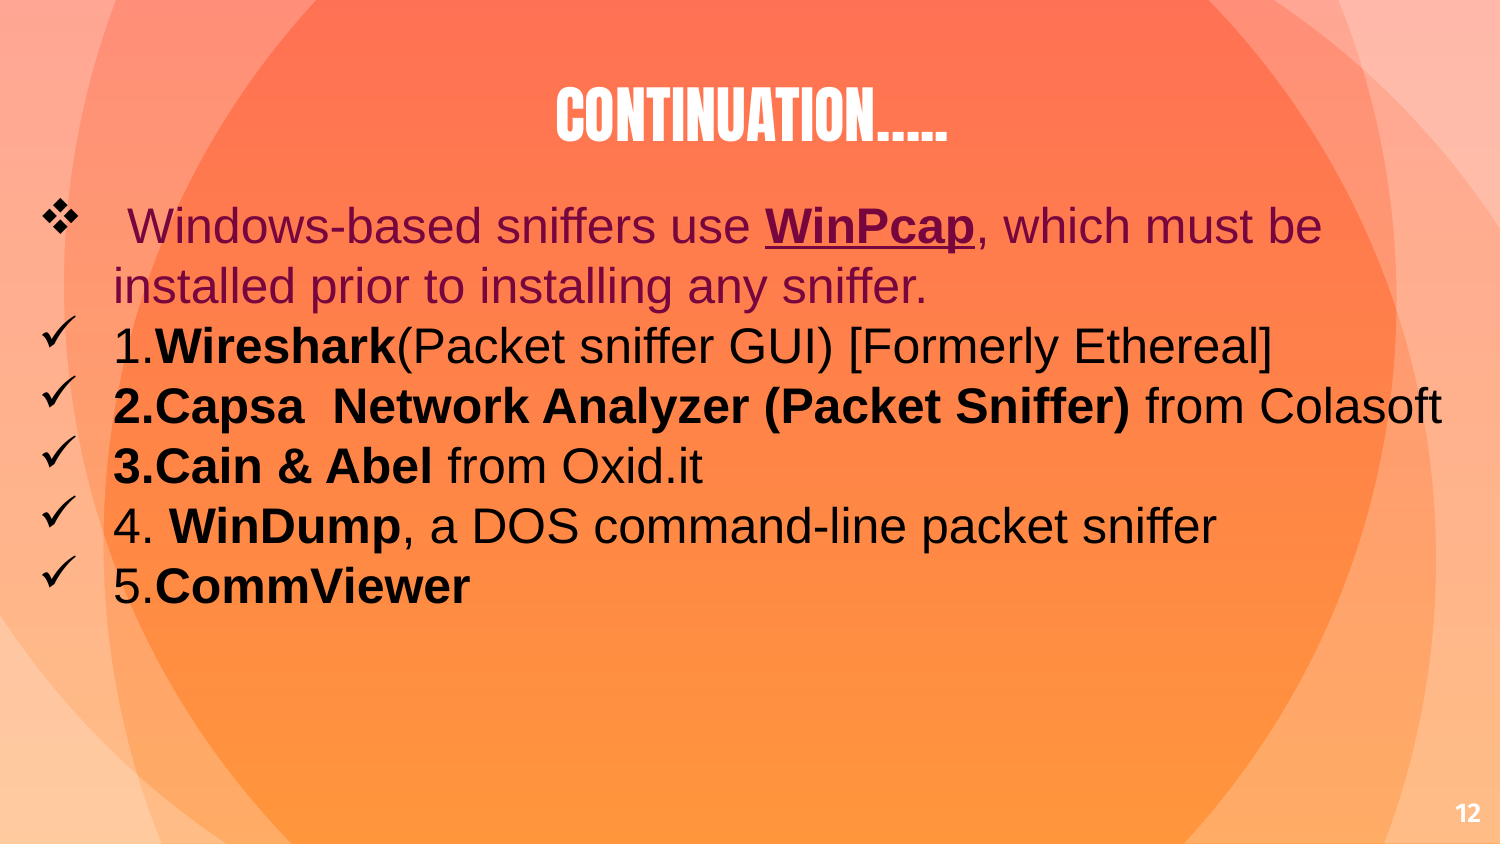

CONTINUATION…..
 Windows-based sniffers use WinPcap, which must be installed prior to installing any sniffer.
1.Wireshark(Packet sniffer GUI) [Formerly Ethereal]
2.Capsa  Network Analyzer (Packet Sniffer) from Colasoft
3.Cain & Abel from Oxid.it
4. WinDump, a DOS command-line packet sniffer
5.CommViewer
12